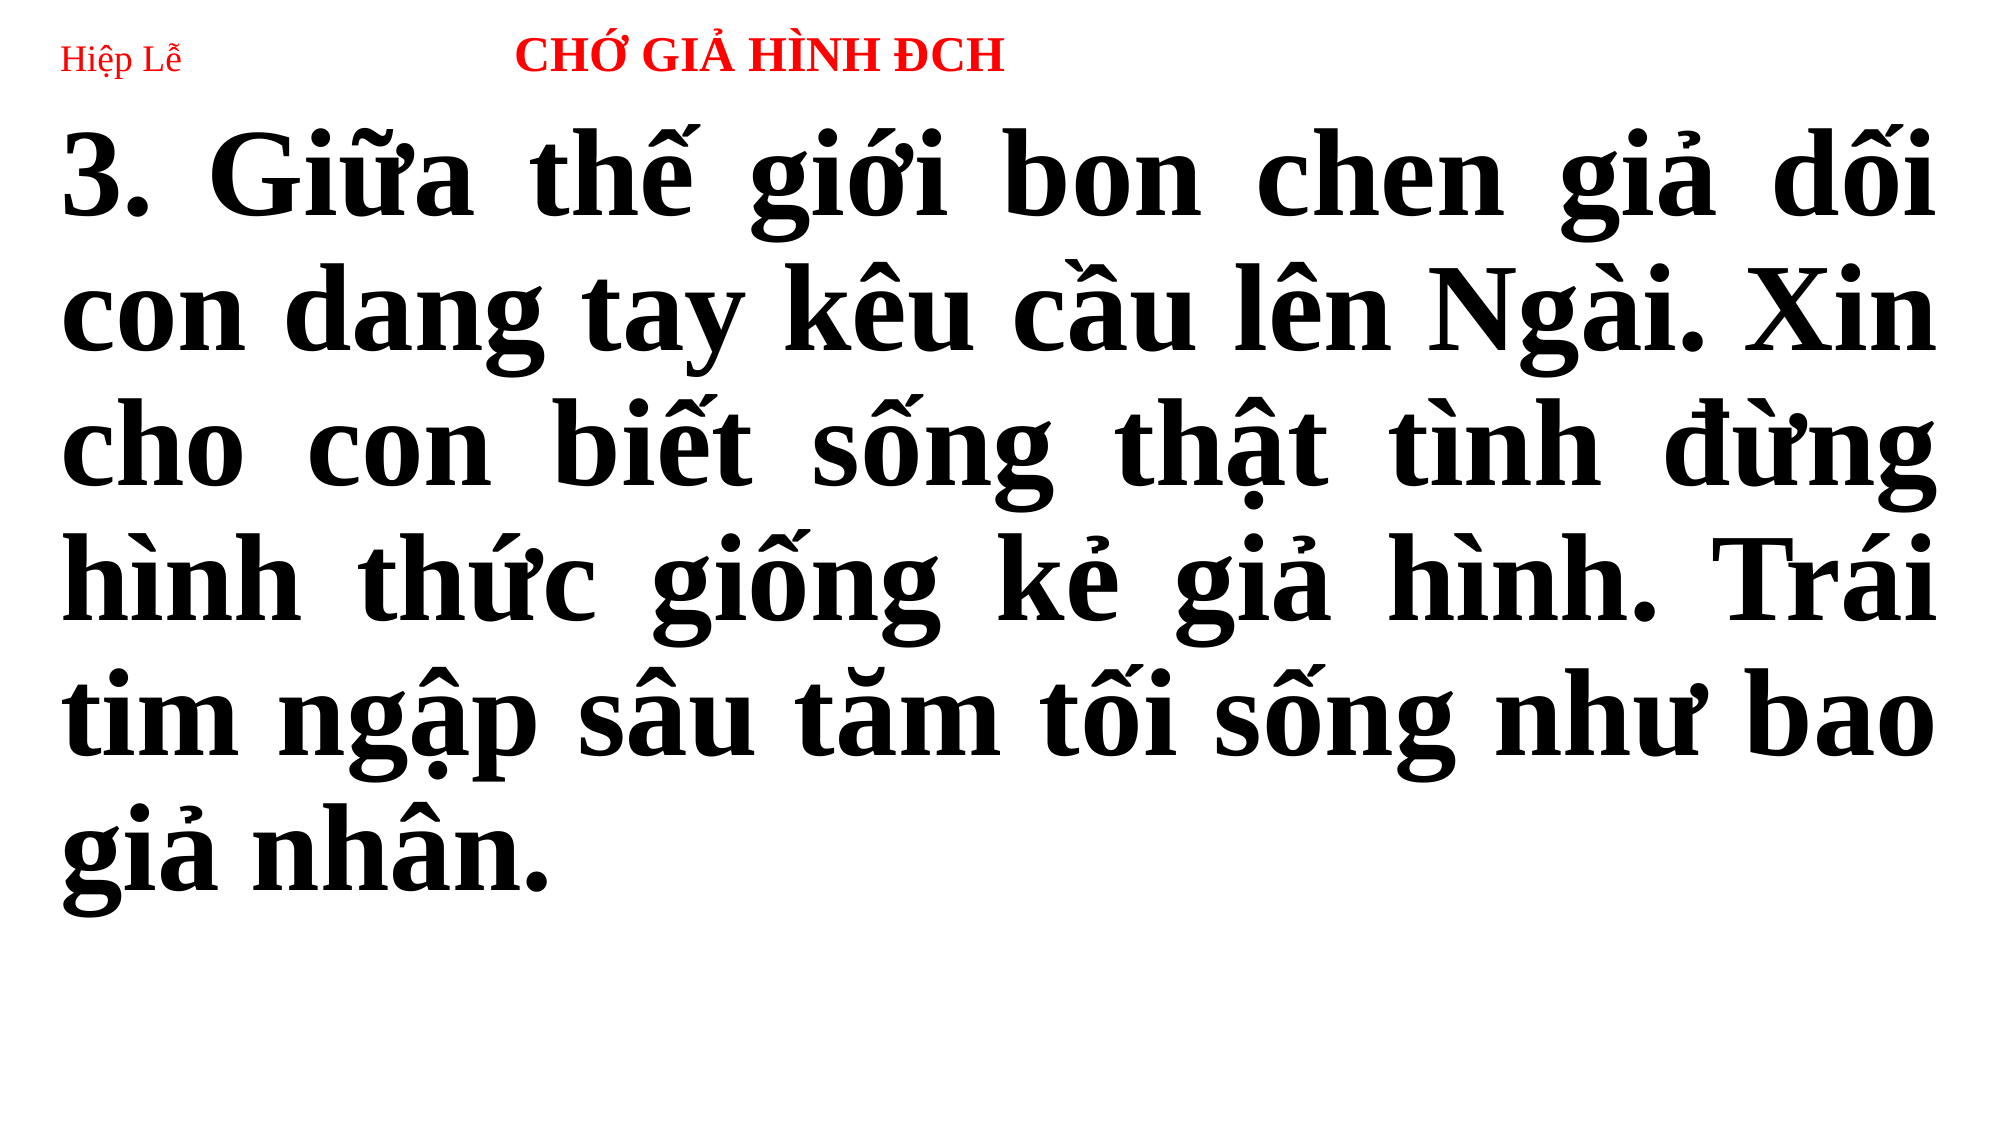

# Hiệp Lễ                                   CHỚ GIẢ HÌNH ĐCH
3. Giữa thế giới bon chen giả dối con dang tay kêu cầu lên Ngài. Xin cho con biết sống thật tình đừng hình thức giống kẻ giả hình. Trái tim ngập sâu tăm tối sống như bao giả nhân.